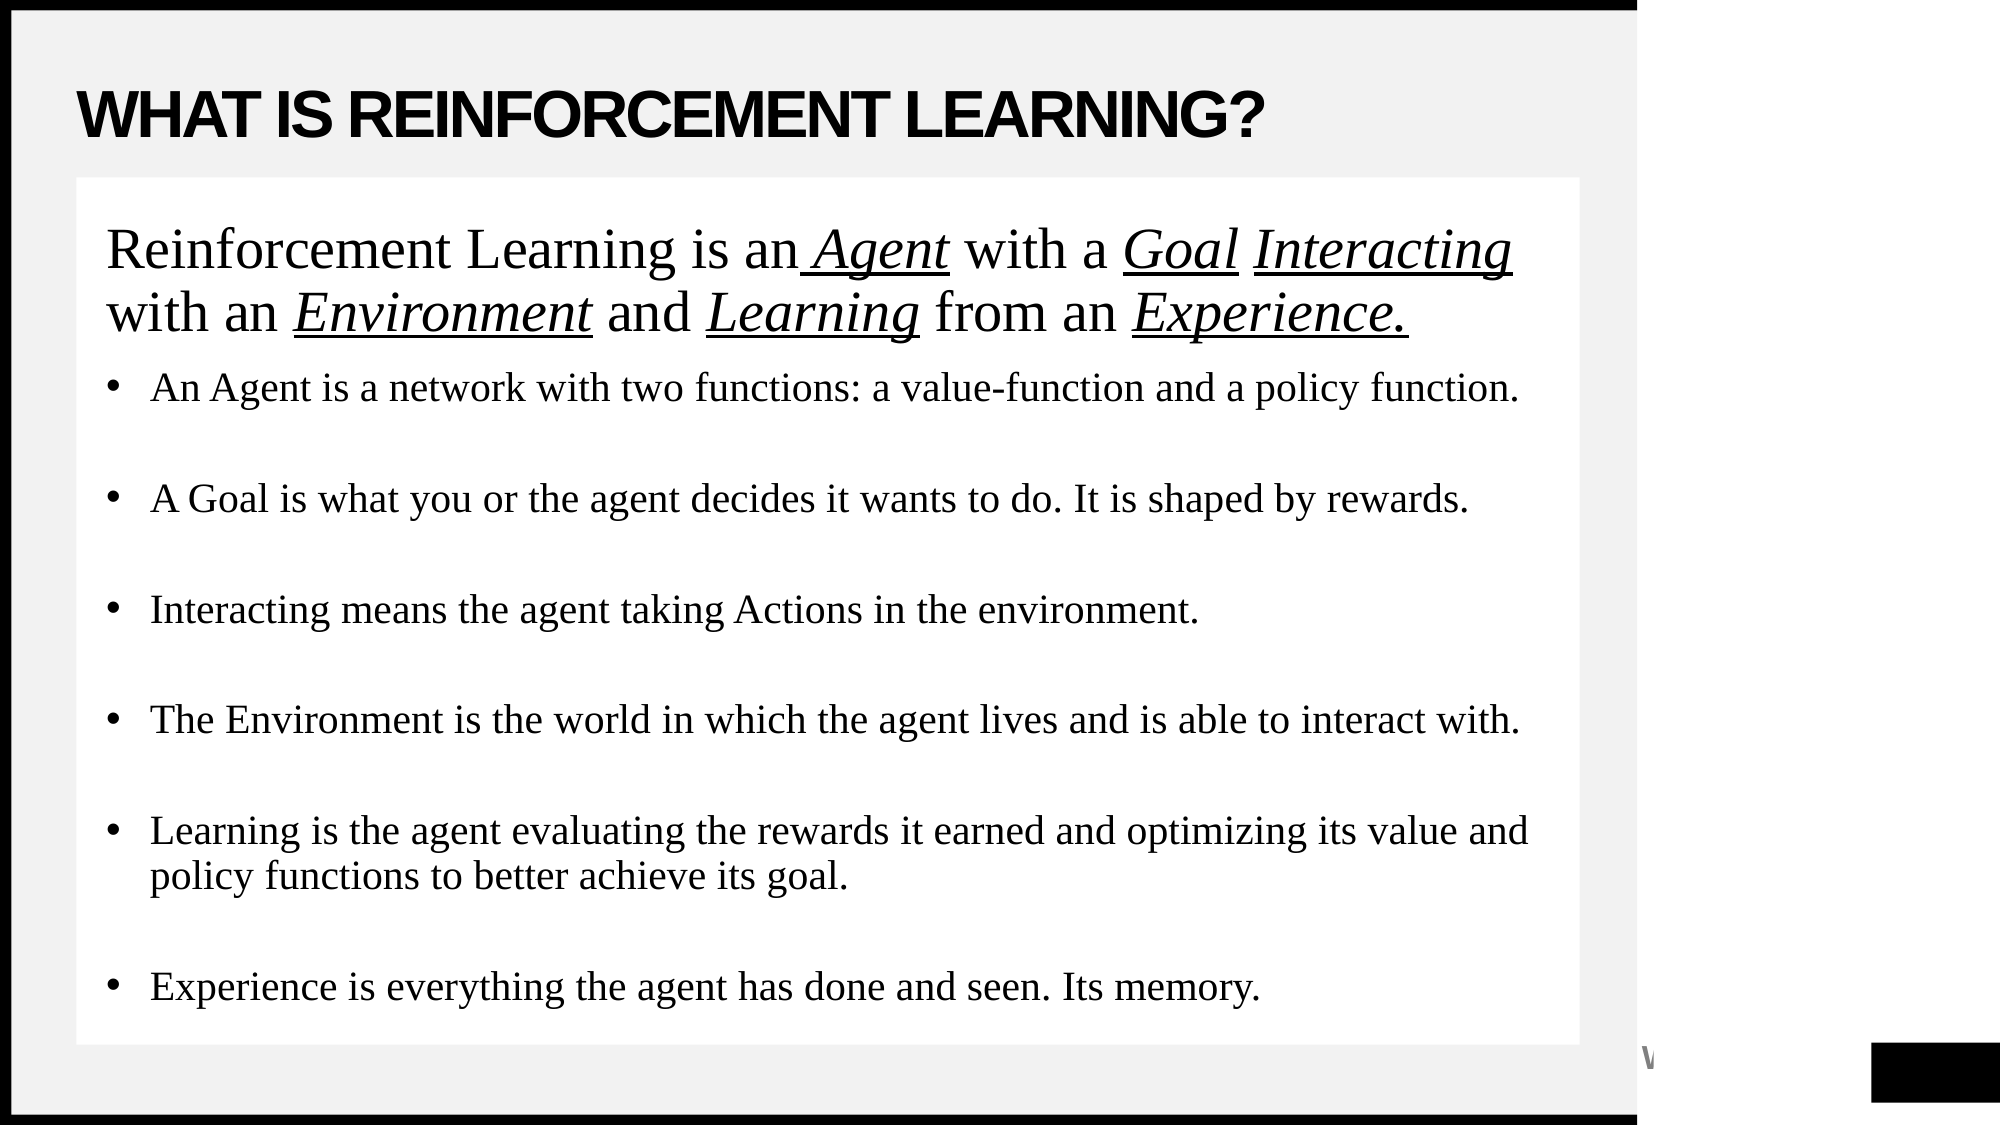

# What IS Reinforcement Learning?
Reinforcement Learning is an Agent with a Goal Interacting with an Environment and Learning from an Experience.
An Agent is a network with two functions: a value-function and a policy function.
A Goal is what you or the agent decides it wants to do. It is shaped by rewards.
Interacting means the agent taking Actions in the environment.
The Environment is the world in which the agent lives and is able to interact with.
Learning is the agent evaluating the rewards it earned and optimizing its value and policy functions to better achieve its goal.
Experience is everything the agent has done and seen. Its memory.